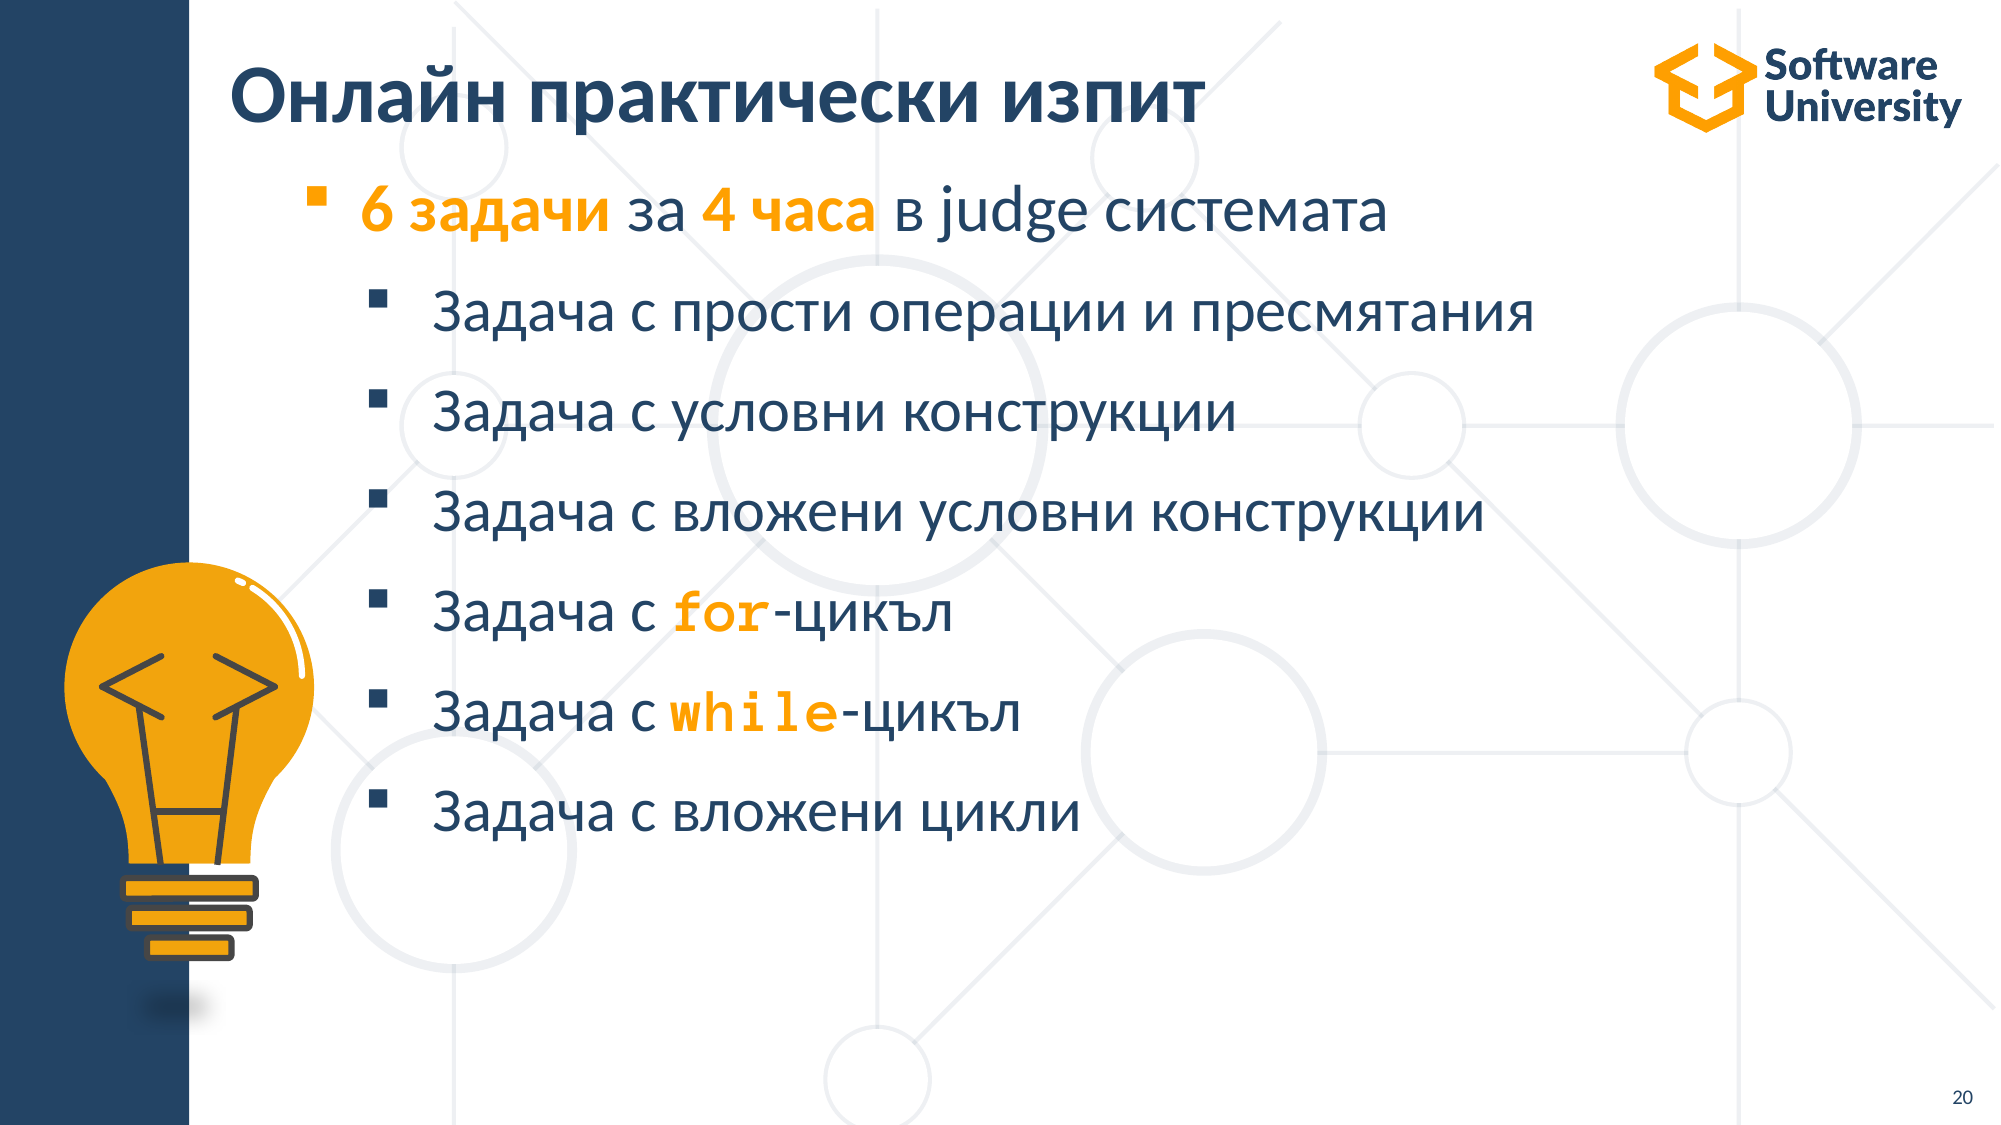

# Онлайн практически изпит
6 задачи за 4 часа в judge системата
Задача с прости операции и пресмятания
Задача с условни конструкции
Задача с вложени условни конструкции
Задача с for-цикъл
Задача с while-цикъл
Задача с вложени цикли

20